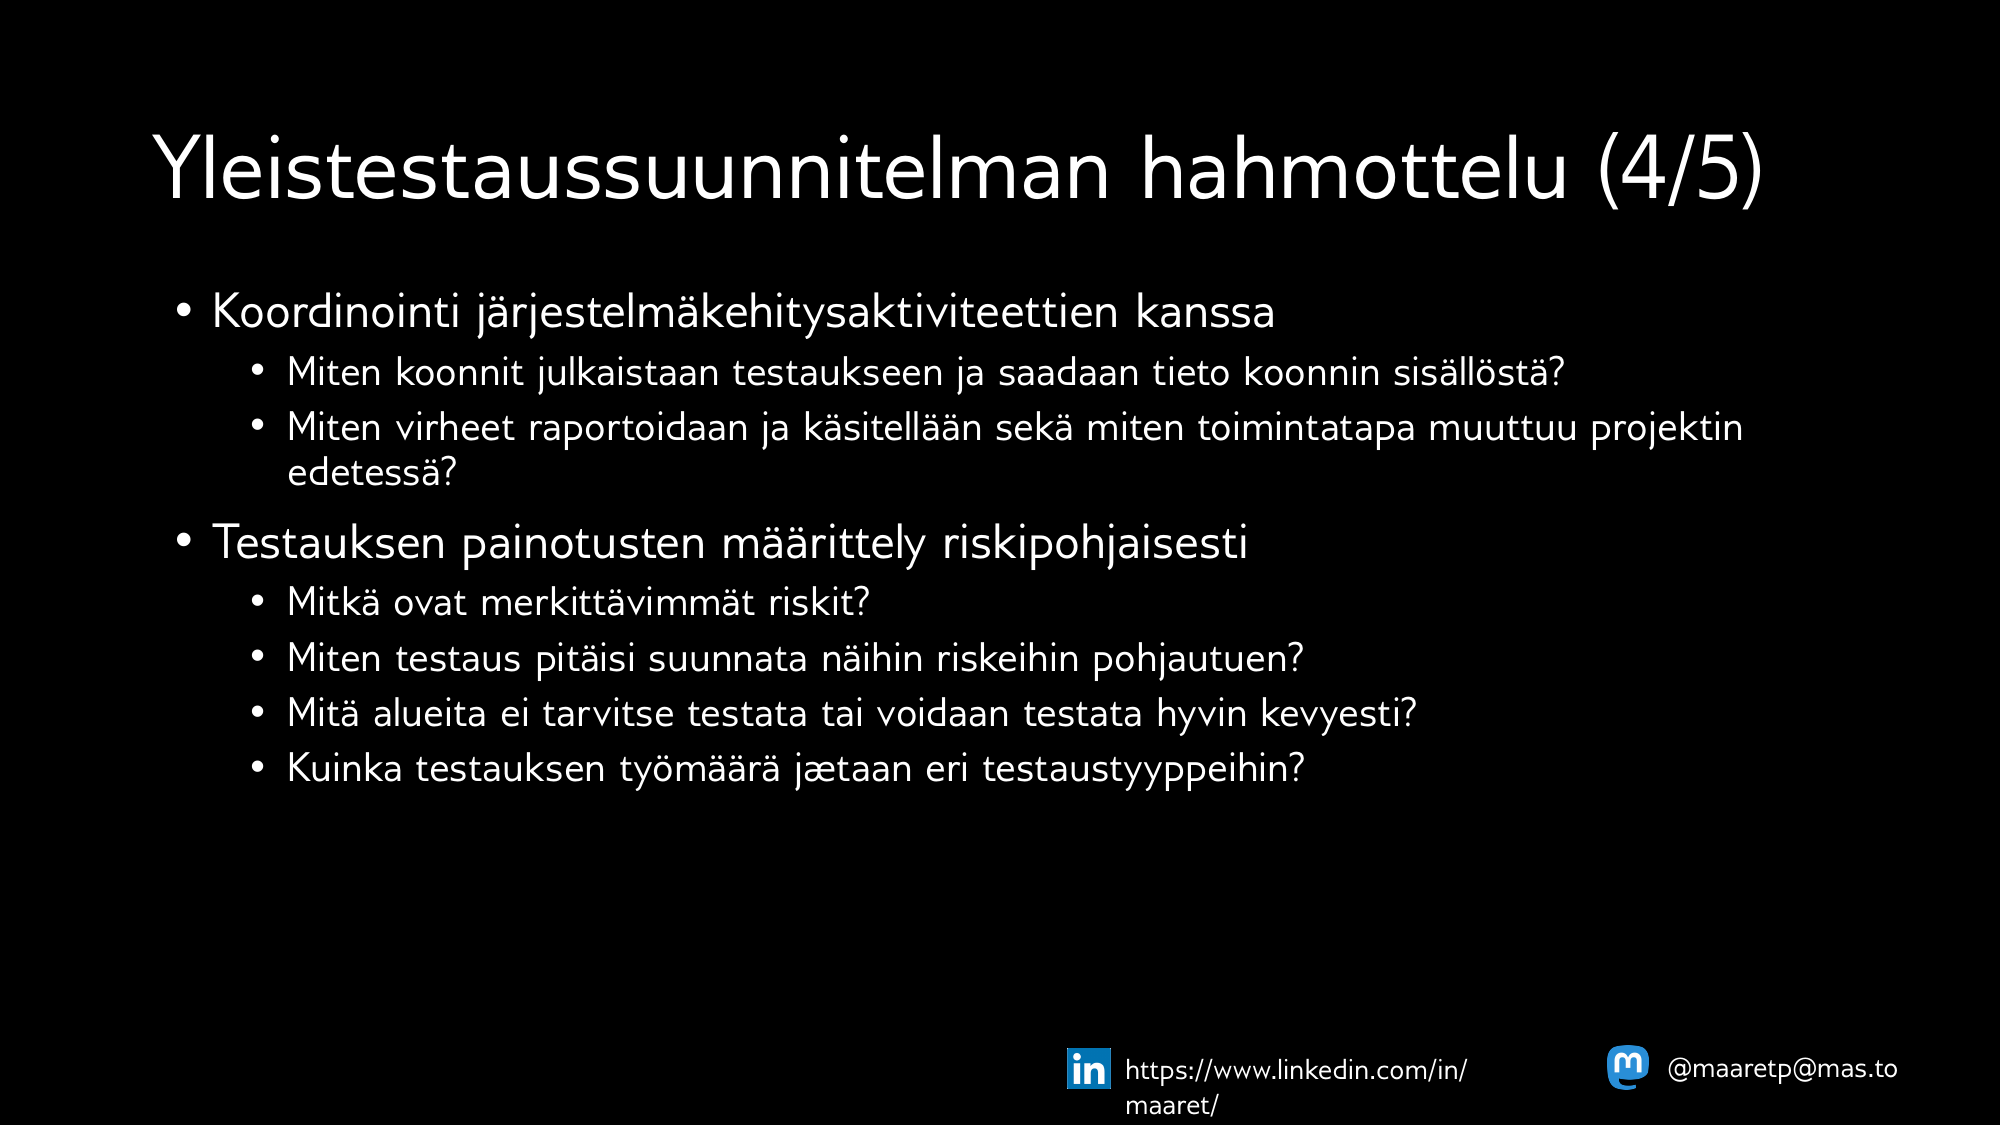

# Yleistestaussuunnitelman hahmottelu (4/5)
Koordinointi järjestelmäkehitysaktiviteettien kanssa
Miten koonnit julkaistaan testaukseen ja saadaan tieto koonnin sisällöstä?
Miten virheet raportoidaan ja käsitellään sekä miten toimintatapa muuttuu projektin edetessä?
Testauksen painotusten määrittely riskipohjaisesti
Mitkä ovat merkittävimmät riskit?
Miten testaus pitäisi suunnata näihin riskeihin pohjautuen?
Mitä alueita ei tarvitse testata tai voidaan testata hyvin kevyesti?
Kuinka testauksen työmäärä jaetaan eri testaustyyppeihin?